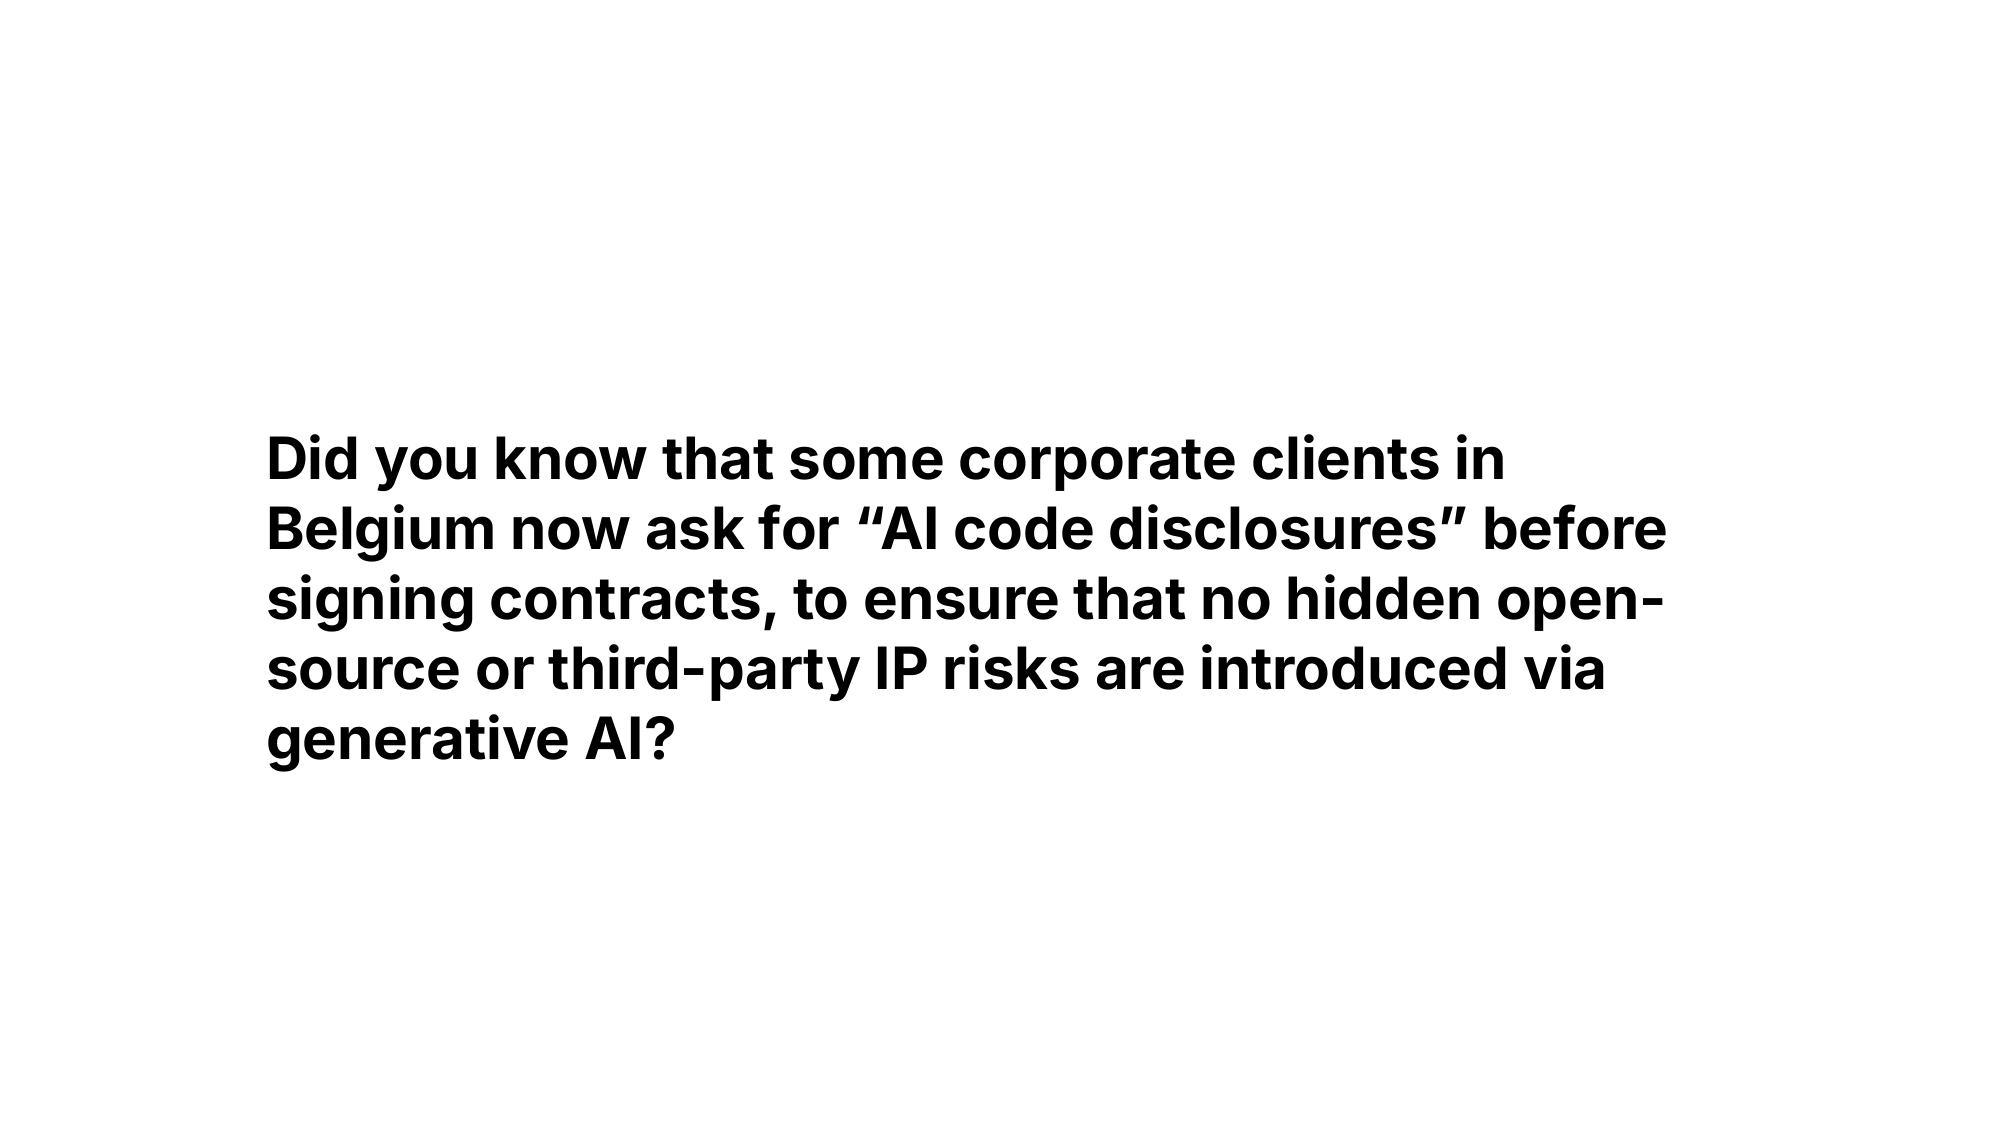

Did you know that some corporate clients in Belgium now ask for “AI code disclosures” before signing contracts, to ensure that no hidden open-source or third-party IP risks are introduced via generative AI?